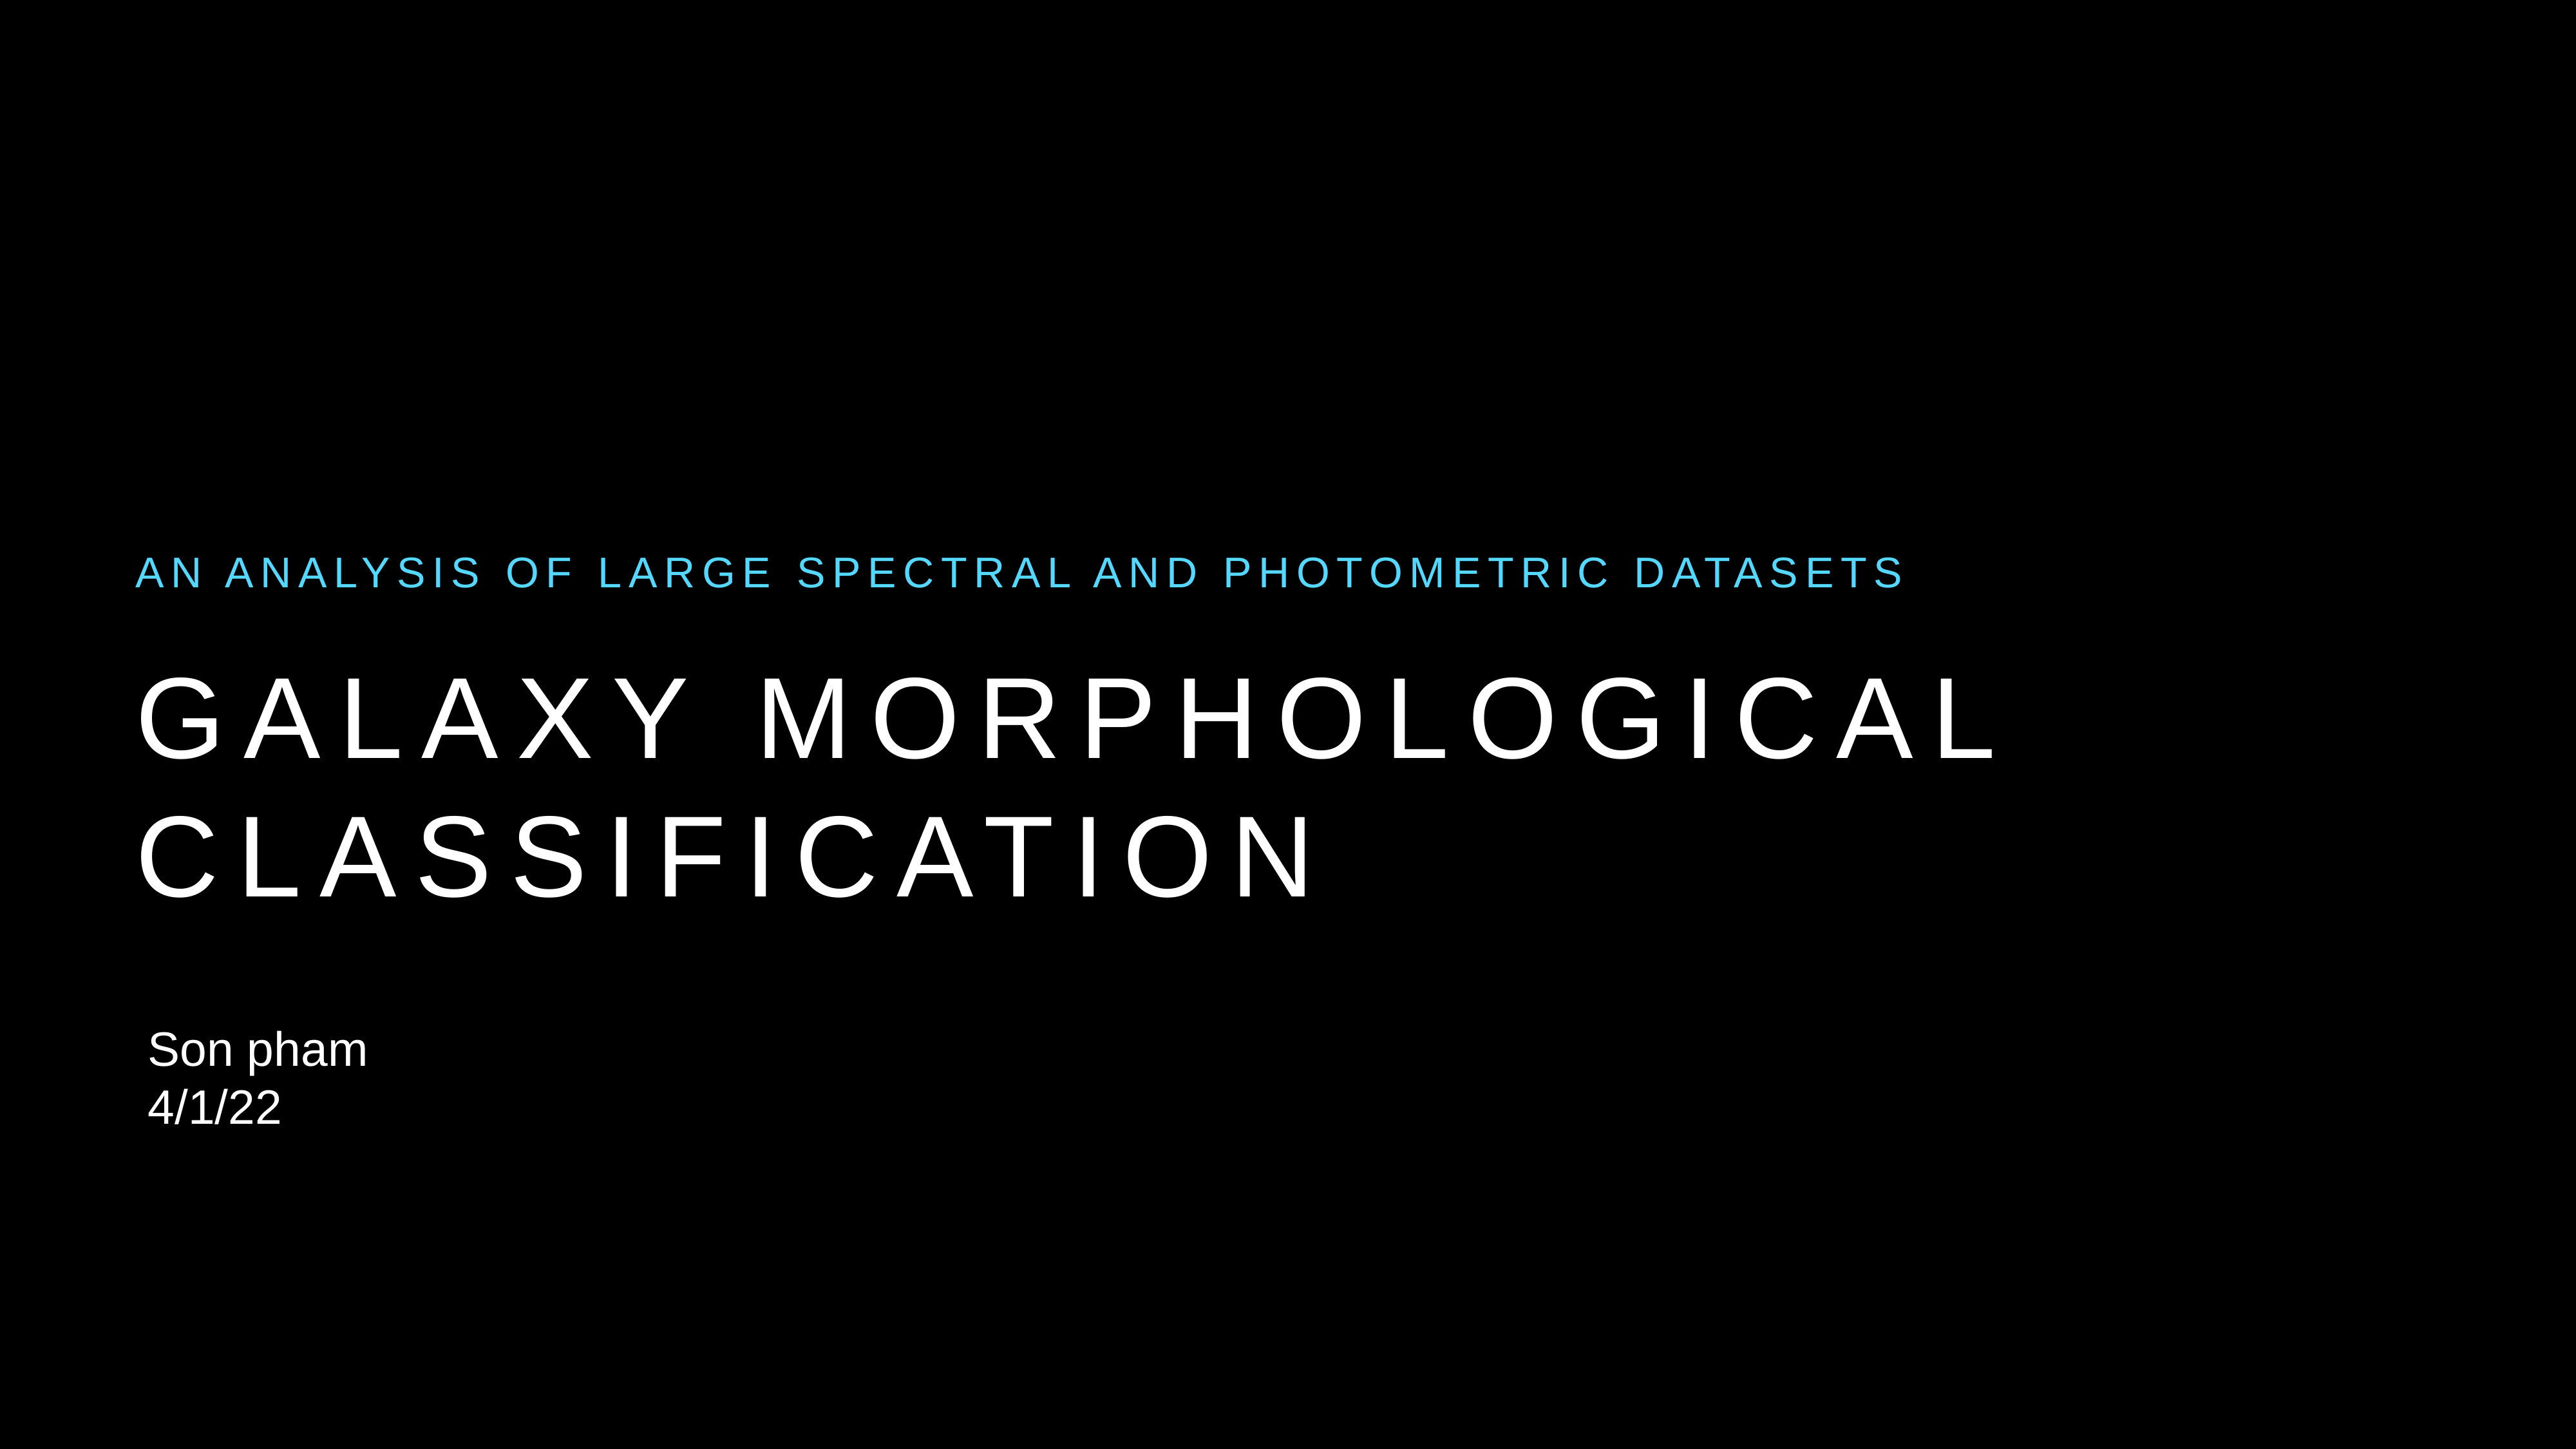

An analysis of large spectral and photometric datasets
# Galaxy morphological classification
Son pham
4/1/22